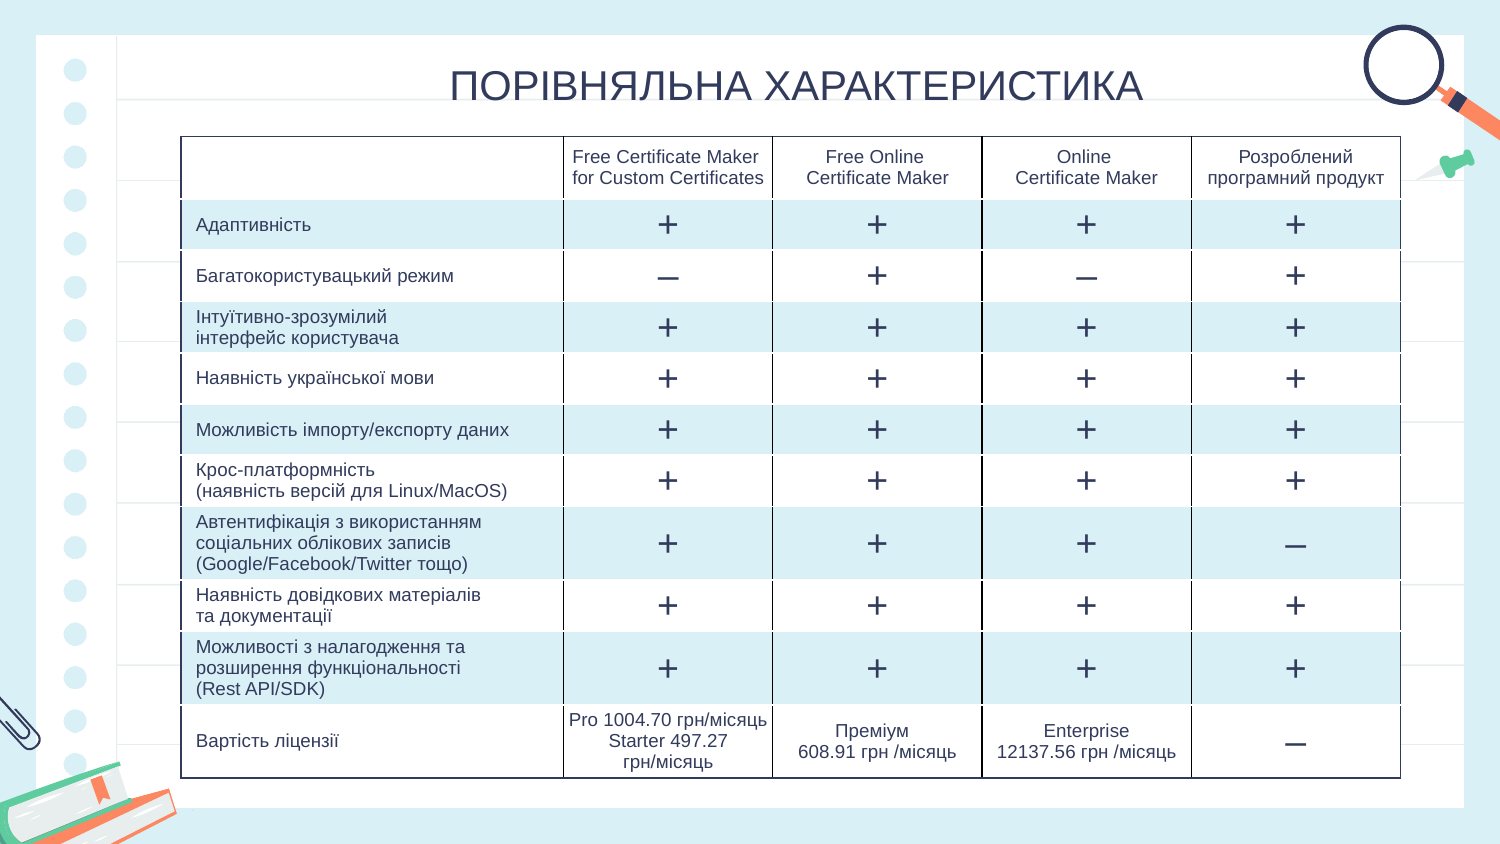

# ПОРІВНЯЛЬНА ХАРАКТЕРИСТИКА
|  | Free Certificate Maker for Custom Certificates | Free Online Certificate Maker | Online Certificate Maker | Розроблений програмний продукт |
| --- | --- | --- | --- | --- |
| Адаптивність | + | + | + | + |
| Багатокористувацький режим | – | + | – | + |
| Інтуїтивно-зрозумілий інтерфейс користувача | + | + | + | + |
| Наявність української мови | + | + | + | + |
| Можливість імпорту/експорту даних | + | + | + | + |
| Крос-платформність (наявність версій для Linux/MacOS) | + | + | + | + |
| Автентифікація з використанням соціальних облікових записів (Google/Facebook/Twitter тощо) | + | + | + | – |
| Наявність довідкових матеріалів та документації | + | + | + | + |
| Можливості з налагодження та розширення функціональності (Rest API/SDK) | + | + | + | + |
| Вартість ліцензії | Pro 1004.70 грн/місяць Starter 497.27 грн/місяць | Преміум  608.91 грн /місяць | Enterprise 12137.56 грн /місяць | – |